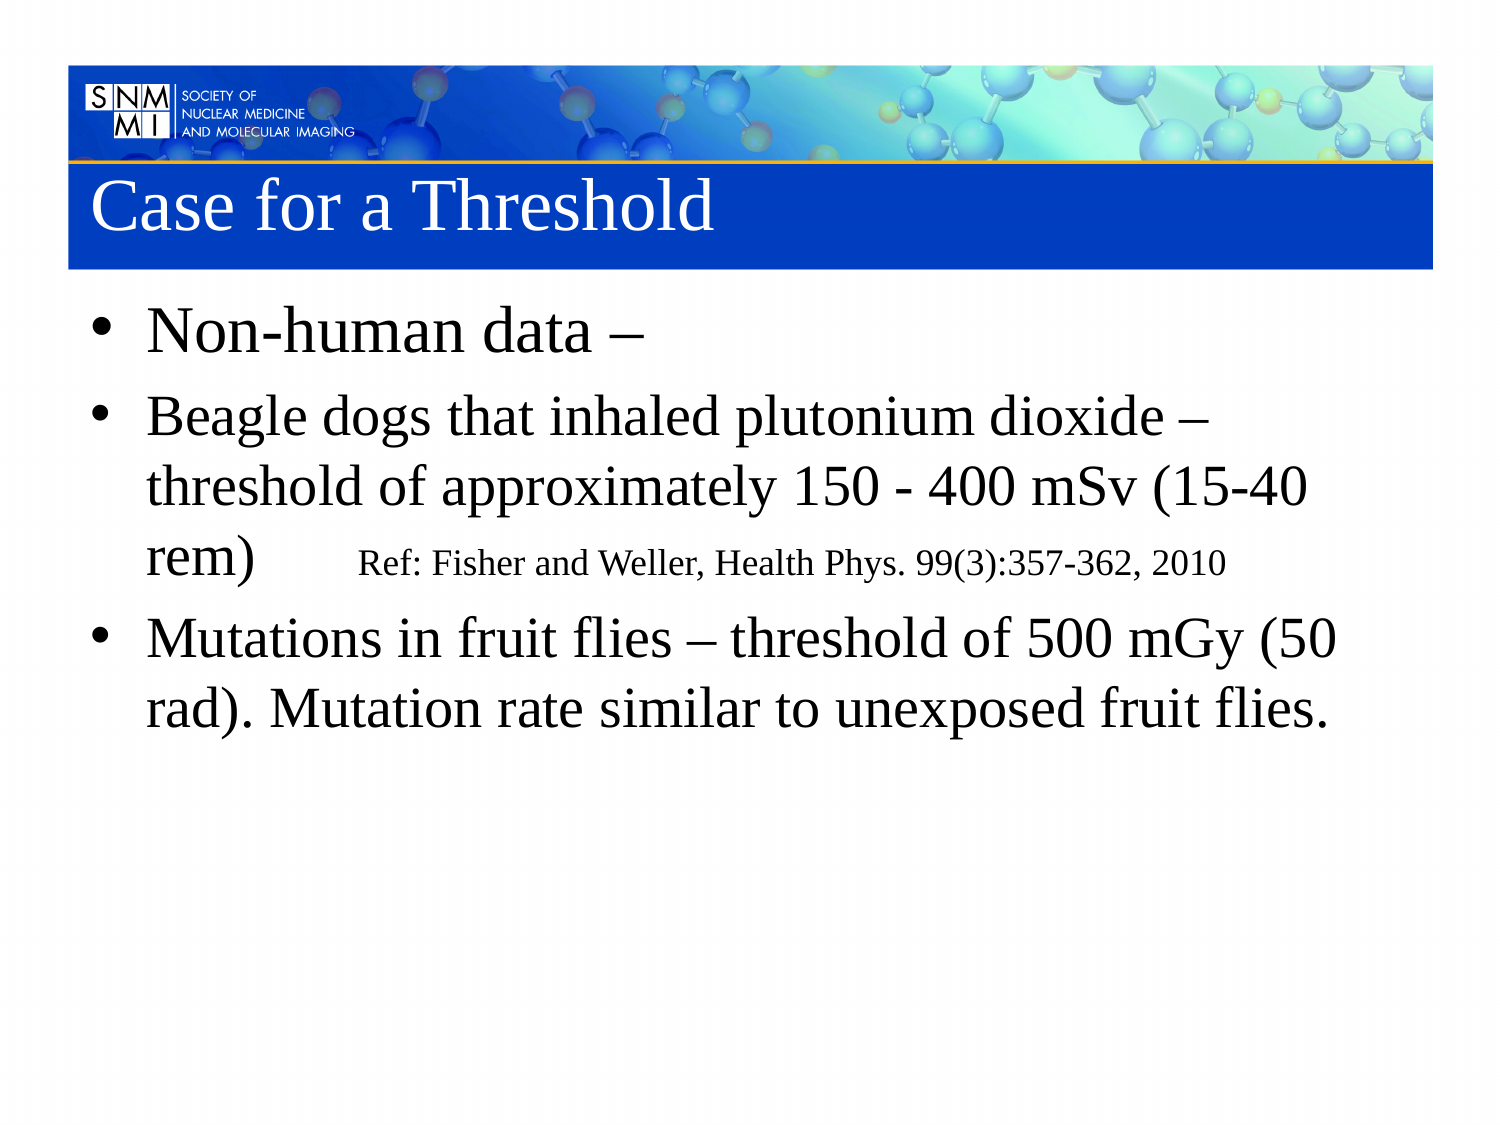

# Case for a Threshold
Non-human data –
Beagle dogs that inhaled plutonium dioxide – threshold of approximately 150 - 400 mSv (15-40 rem)       Ref: Fisher and Weller, Health Phys. 99(3):357-362, 2010
Mutations in fruit flies – threshold of 500 mGy (50 rad). Mutation rate similar to unexposed fruit flies.